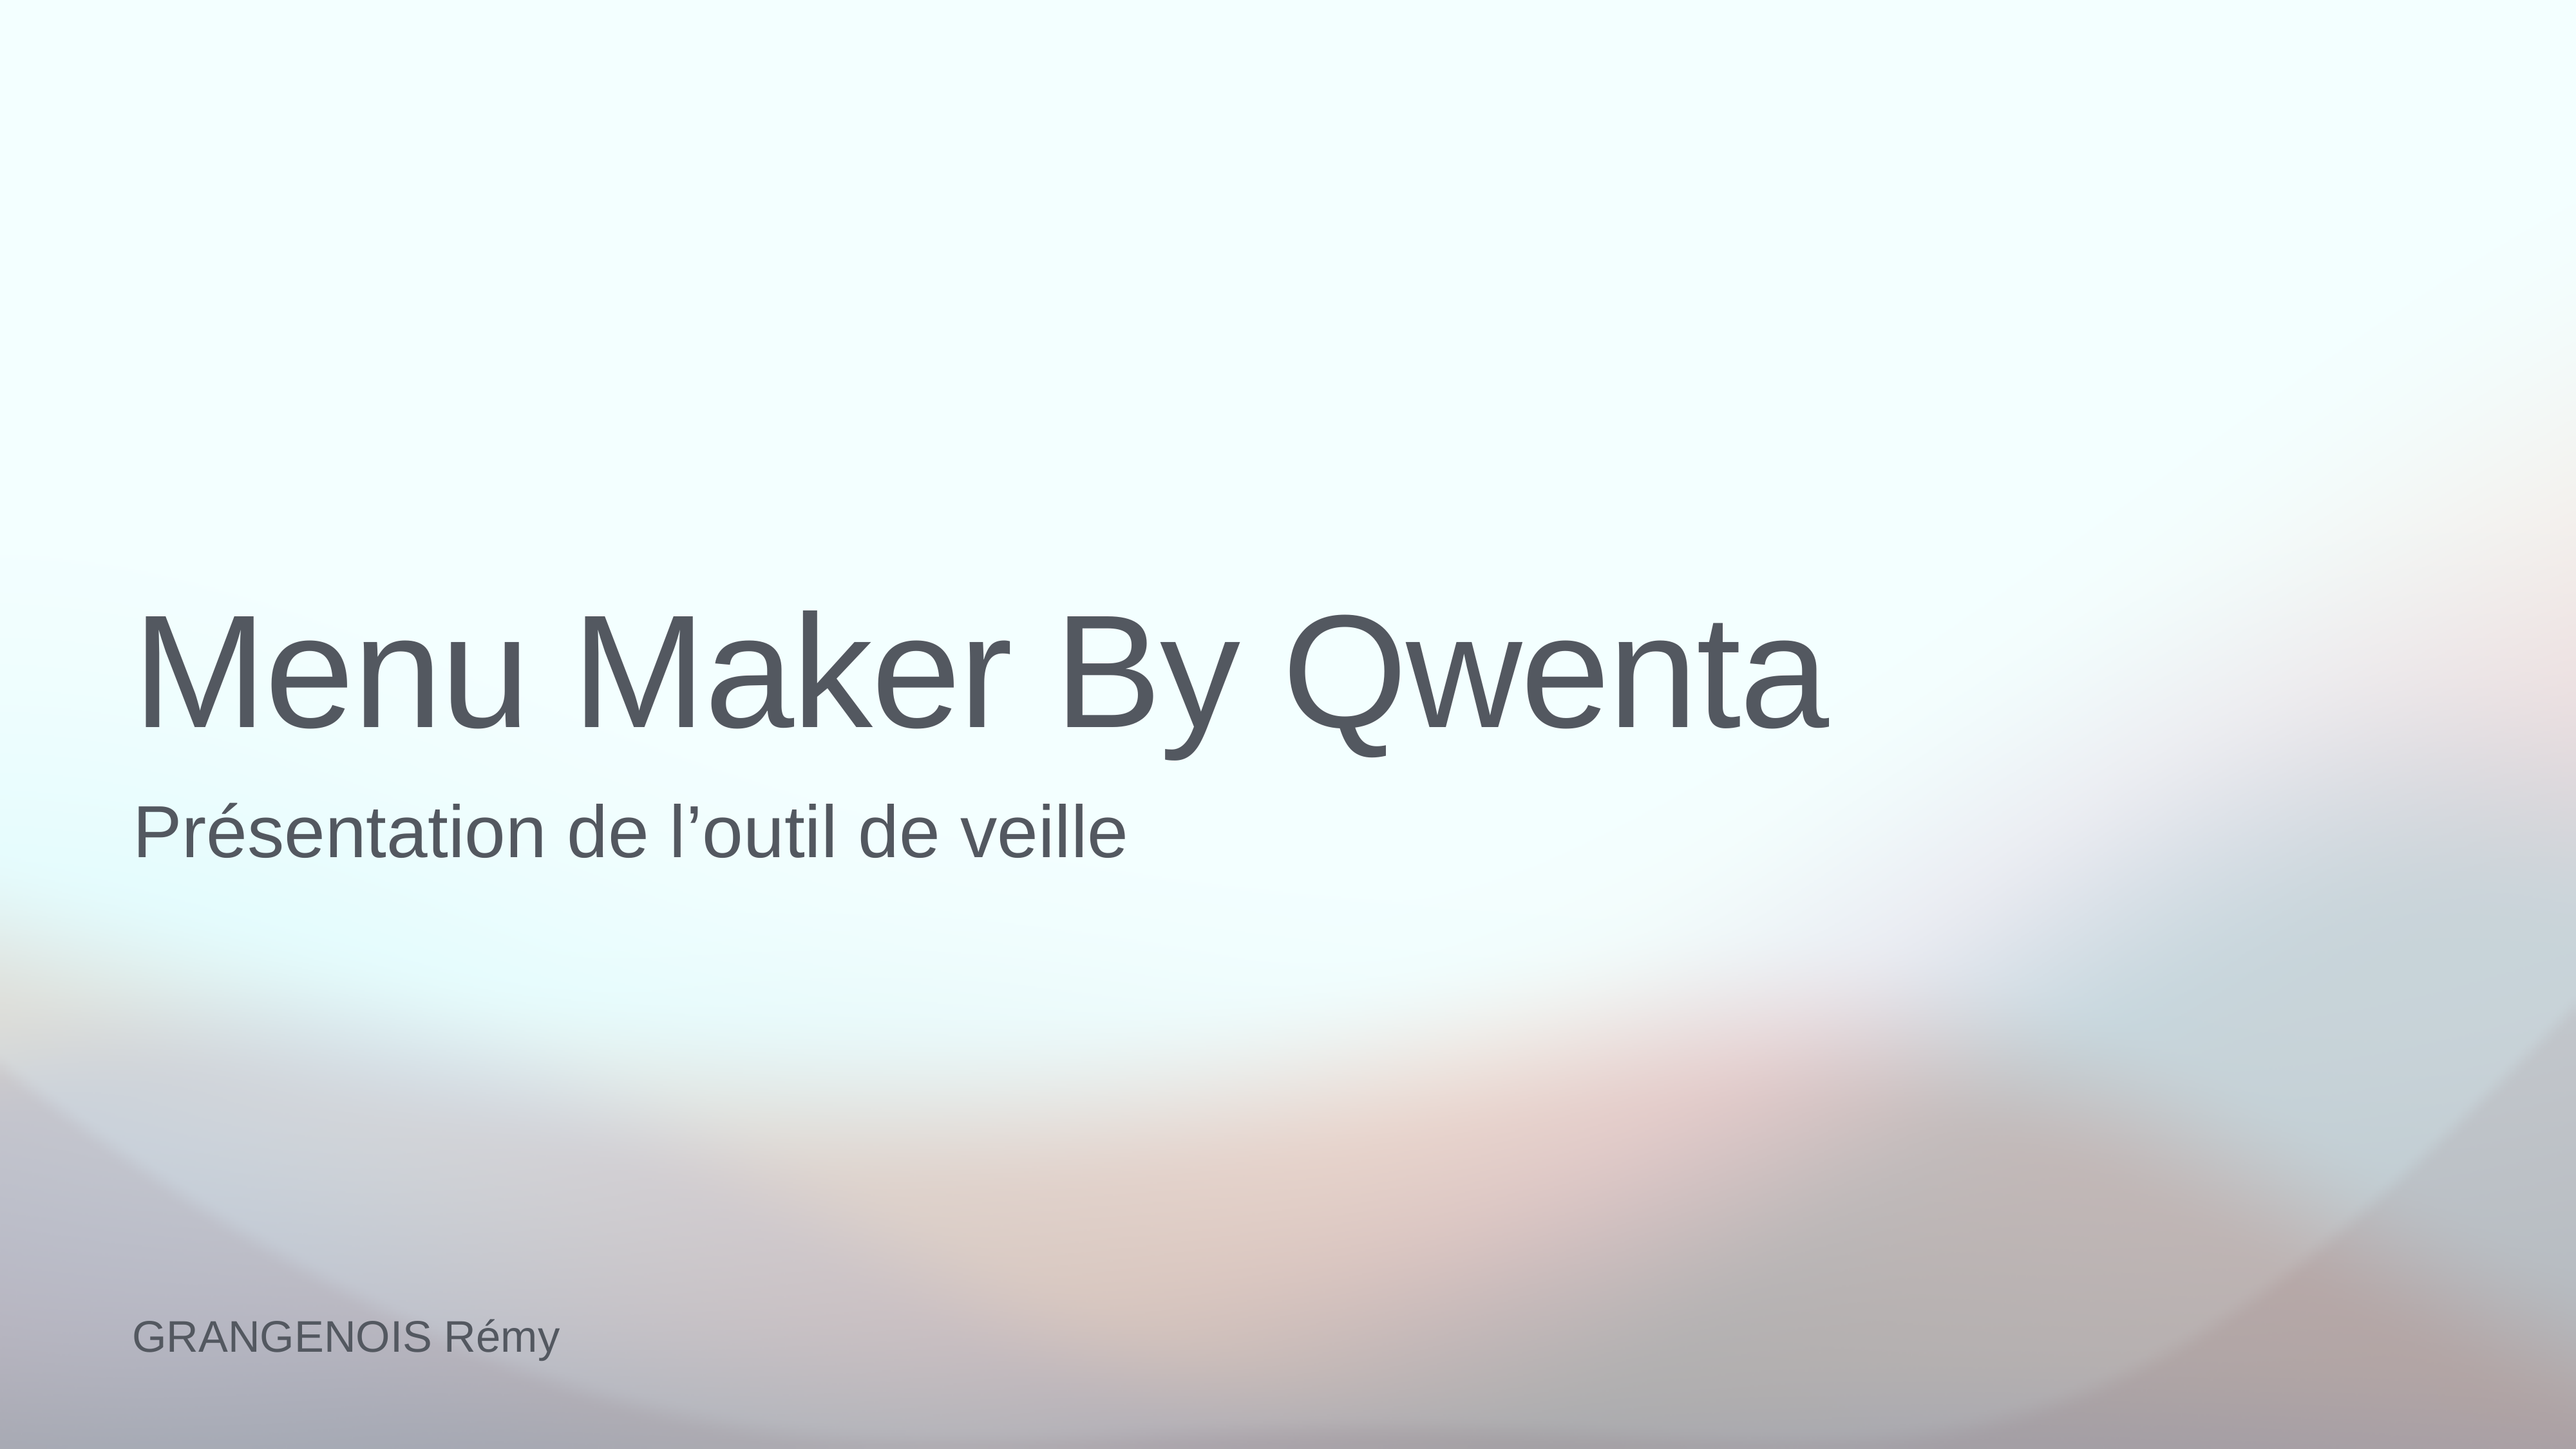

# Menu Maker By Qwenta
Présentation de l’outil de veille
GRANGENOIS Rémy